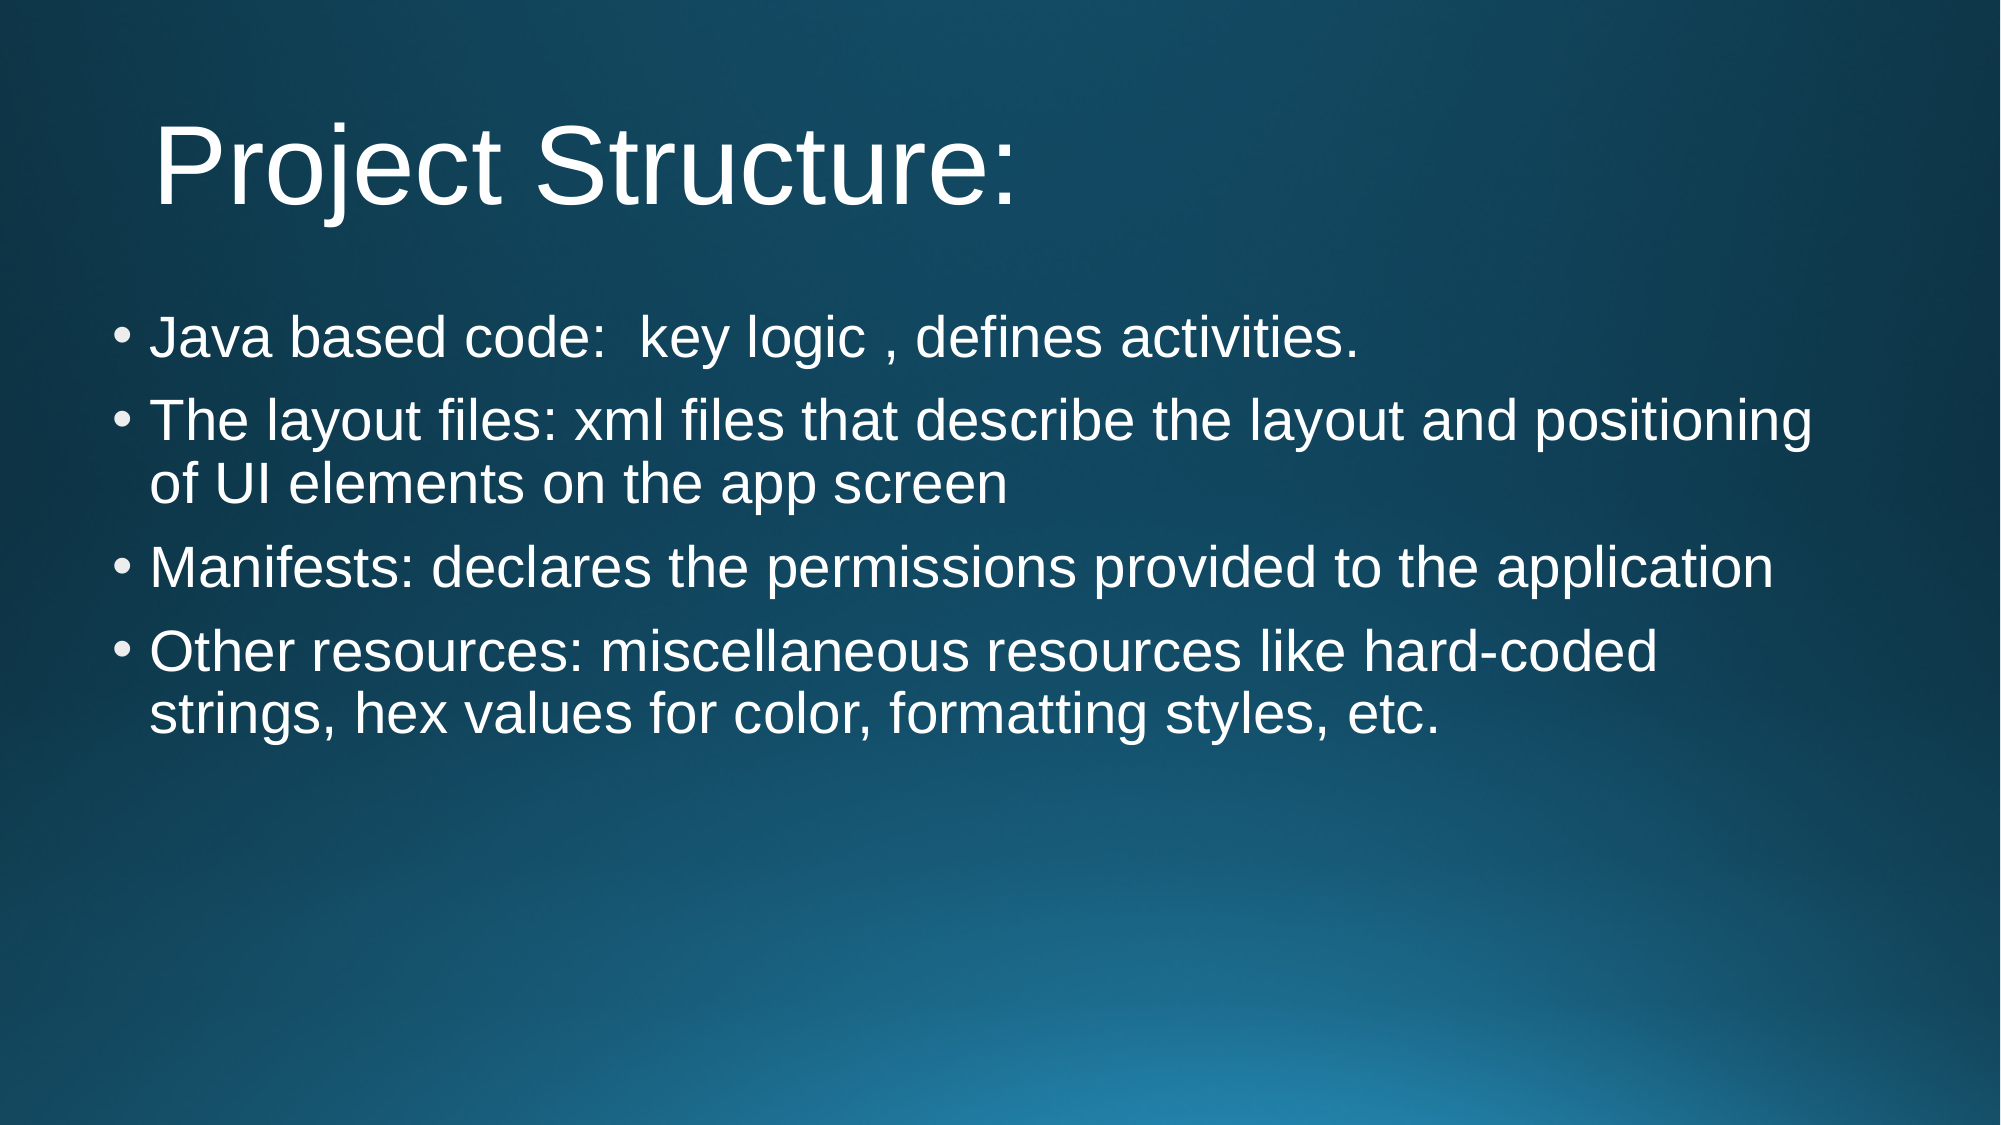

# Project Structure:
Java based code:  key logic , defines activities.
The layout files: xml files that describe the layout and positioning of UI elements on the app screen
Manifests: declares the permissions provided to the application
Other resources: miscellaneous resources like hard-coded strings, hex values for color, formatting styles, etc.